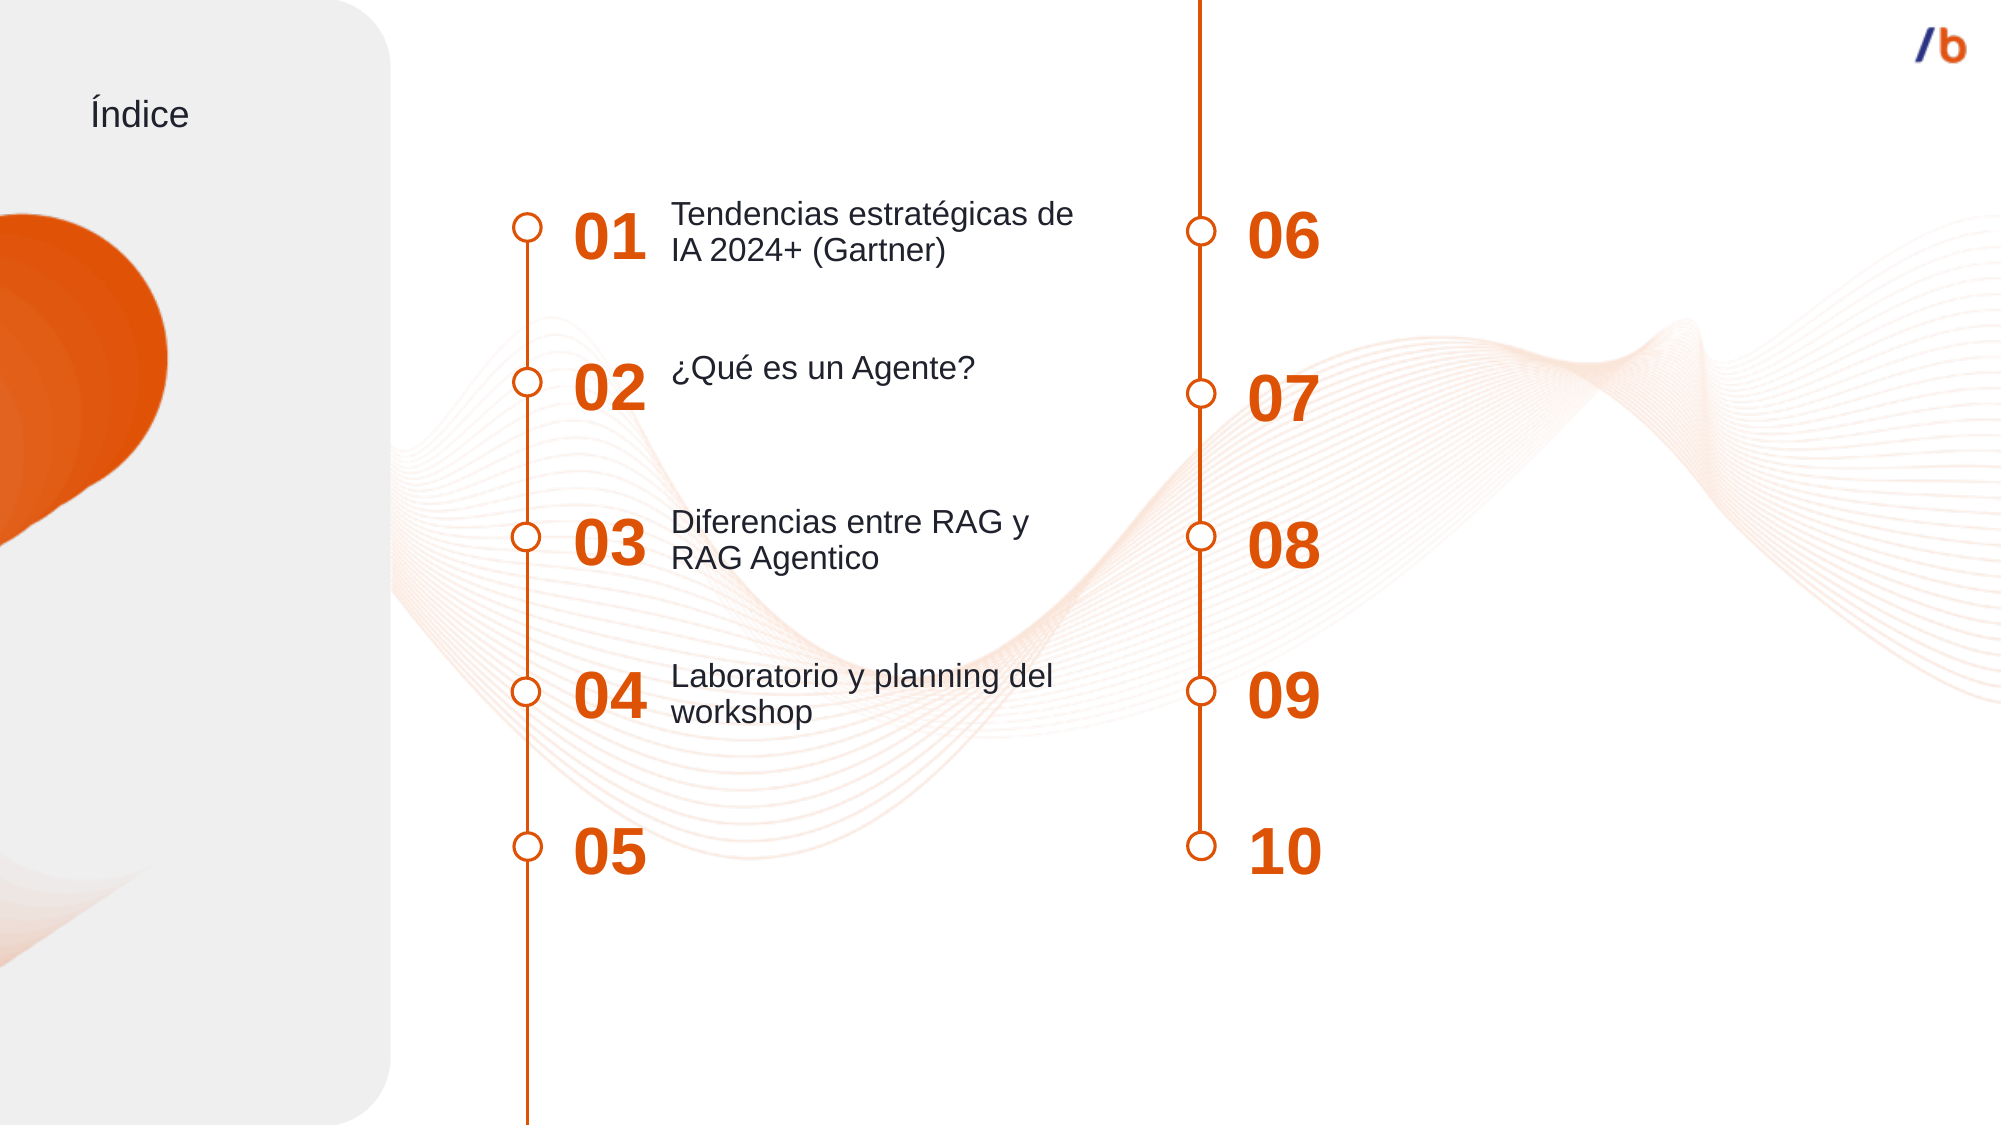

Índice
Tendencias estratégicas de IA 2024+ (Gartner)

¿Qué es un Agente?

Diferencias entre RAG y RAG Agentico

Laboratorio y planning del workshop